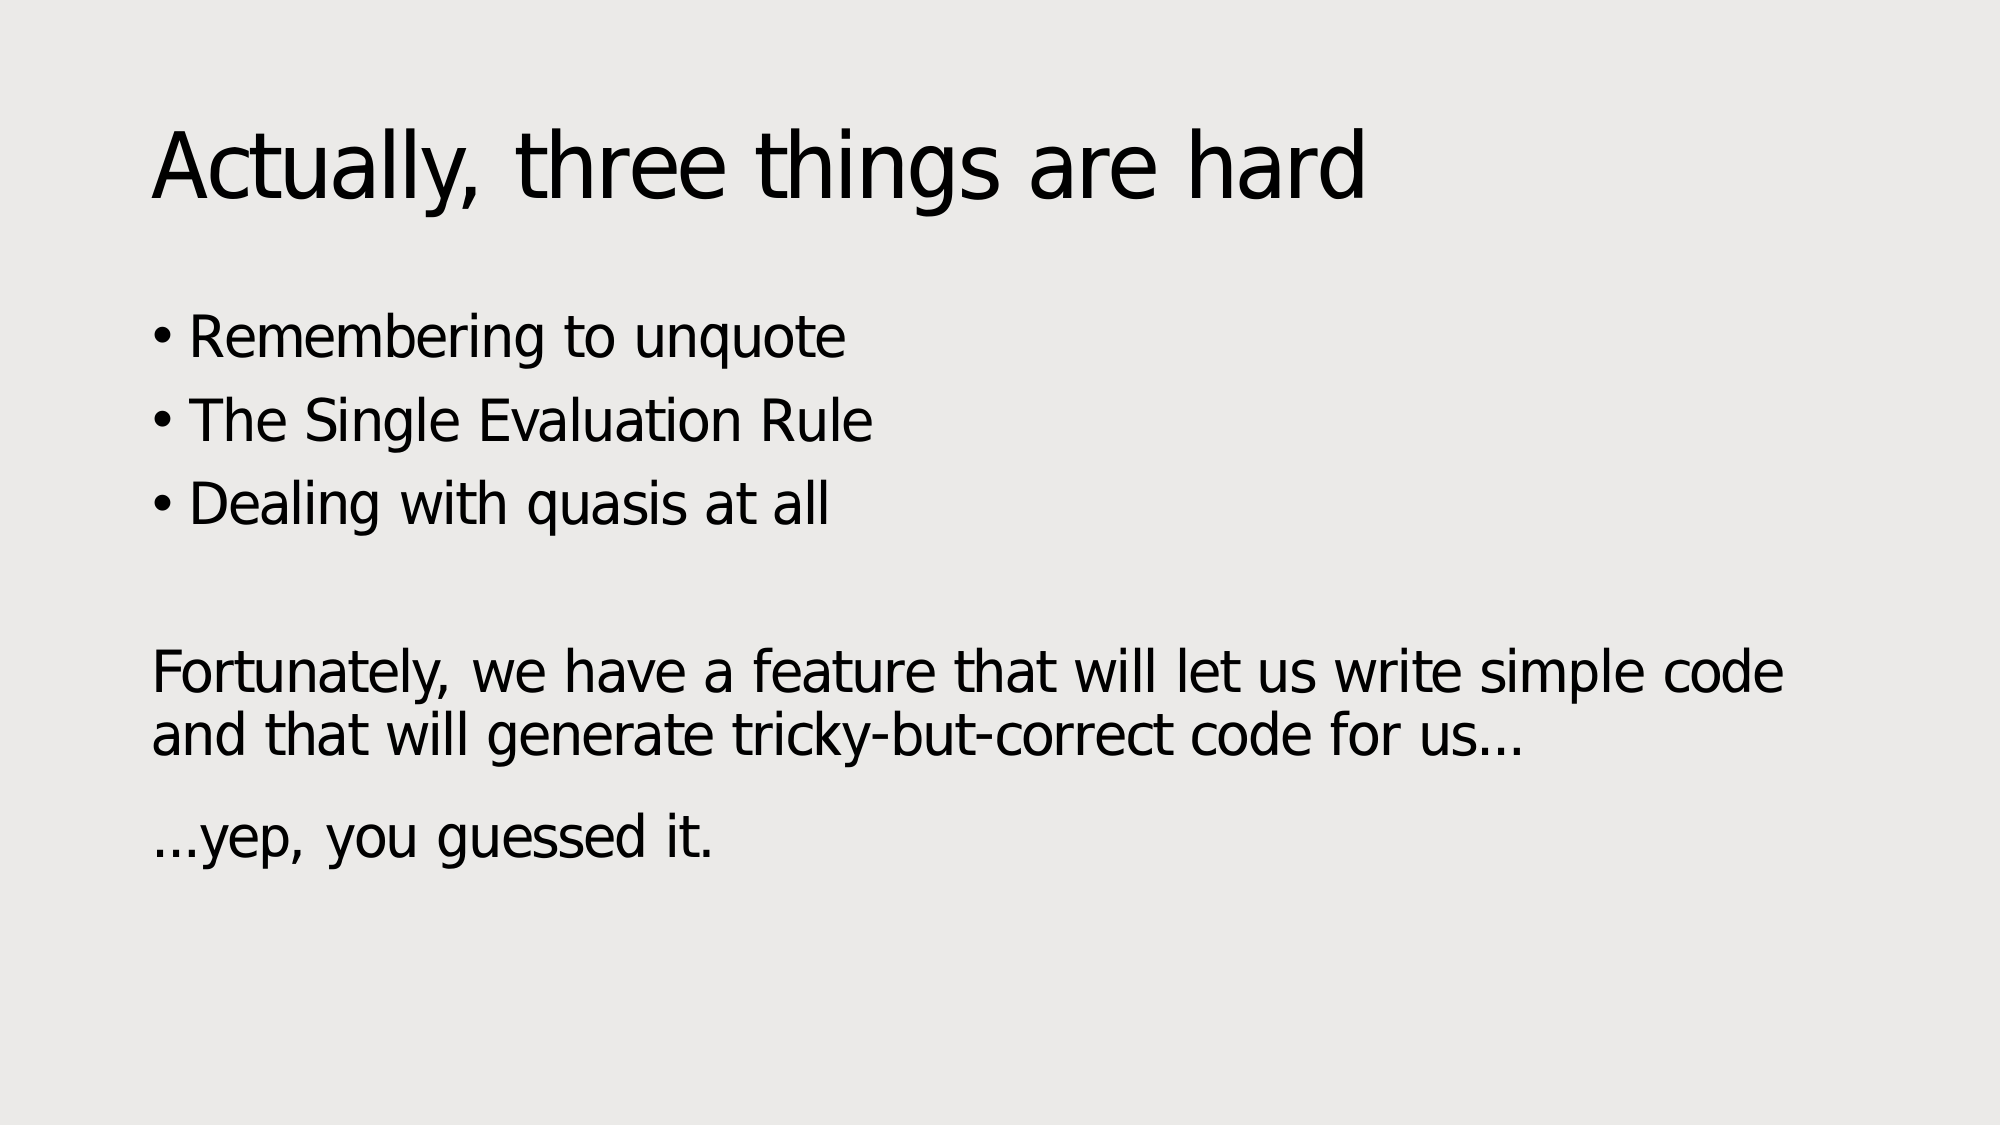

# Actually, three things are hard
Remembering to unquote
The Single Evaluation Rule
Dealing with quasis at all

Fortunately, we have a feature that will let us write simple code and that will generate tricky-but-correct code for us…
…yep, you guessed it.